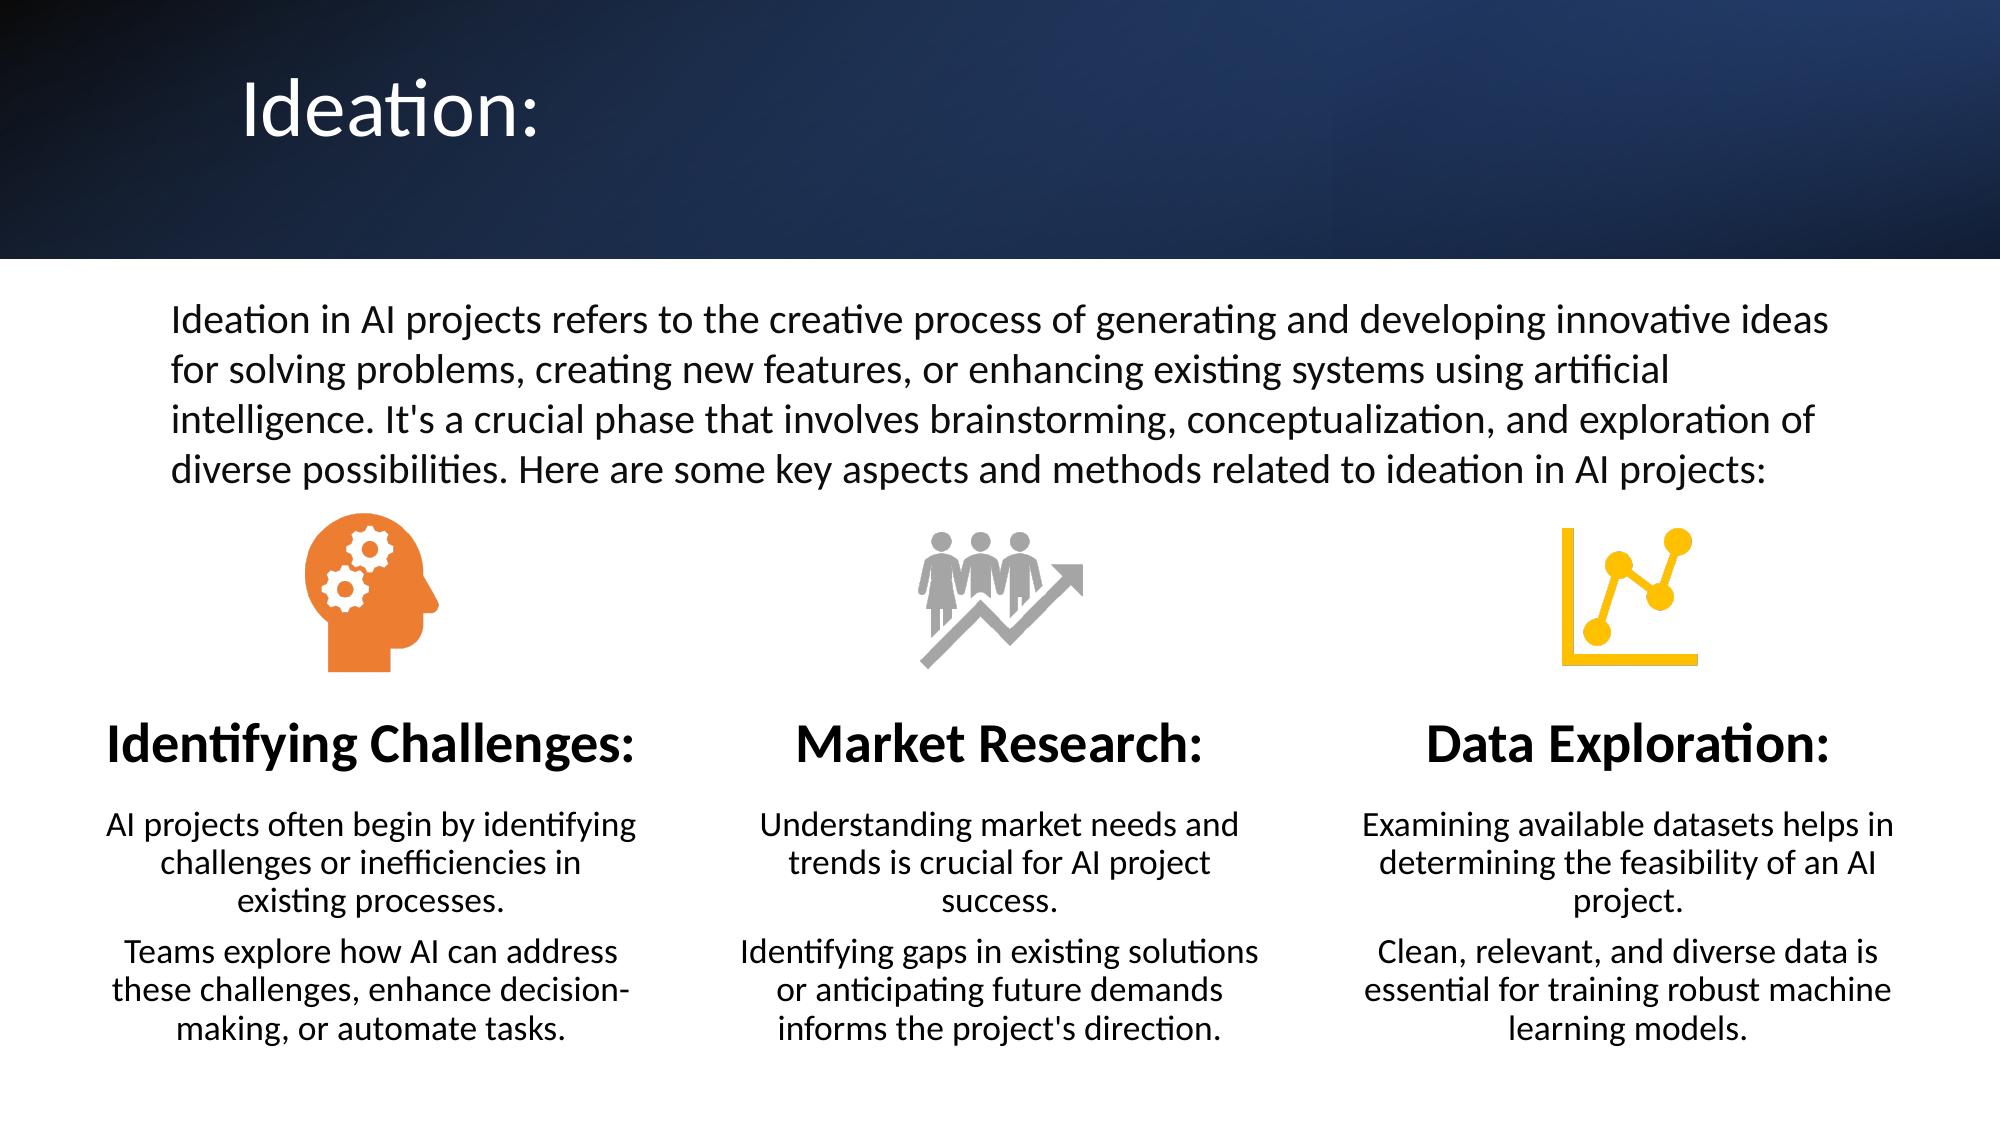

# Ideation:

Ideation in AI projects refers to the creative process of generating and developing innovative ideas for solving problems, creating new features, or enhancing existing systems using artificial intelligence. It's a crucial phase that involves brainstorming, conceptualization, and exploration of diverse possibilities. Here are some key aspects and methods related to ideation in AI projects:
Identifying Challenges:
AI projects often begin by identifying challenges or inefficiencies in existing processes.
Teams explore how AI can address these challenges, enhance decision-making, or automate tasks.
Market Research:
Understanding market needs and trends is crucial for AI project success.
Identifying gaps in existing solutions or anticipating future demands informs the project's direction.
Data Exploration:
Examining available datasets helps in determining the feasibility of an AI project.
Clean, relevant, and diverse data is essential for training robust machine learning models.